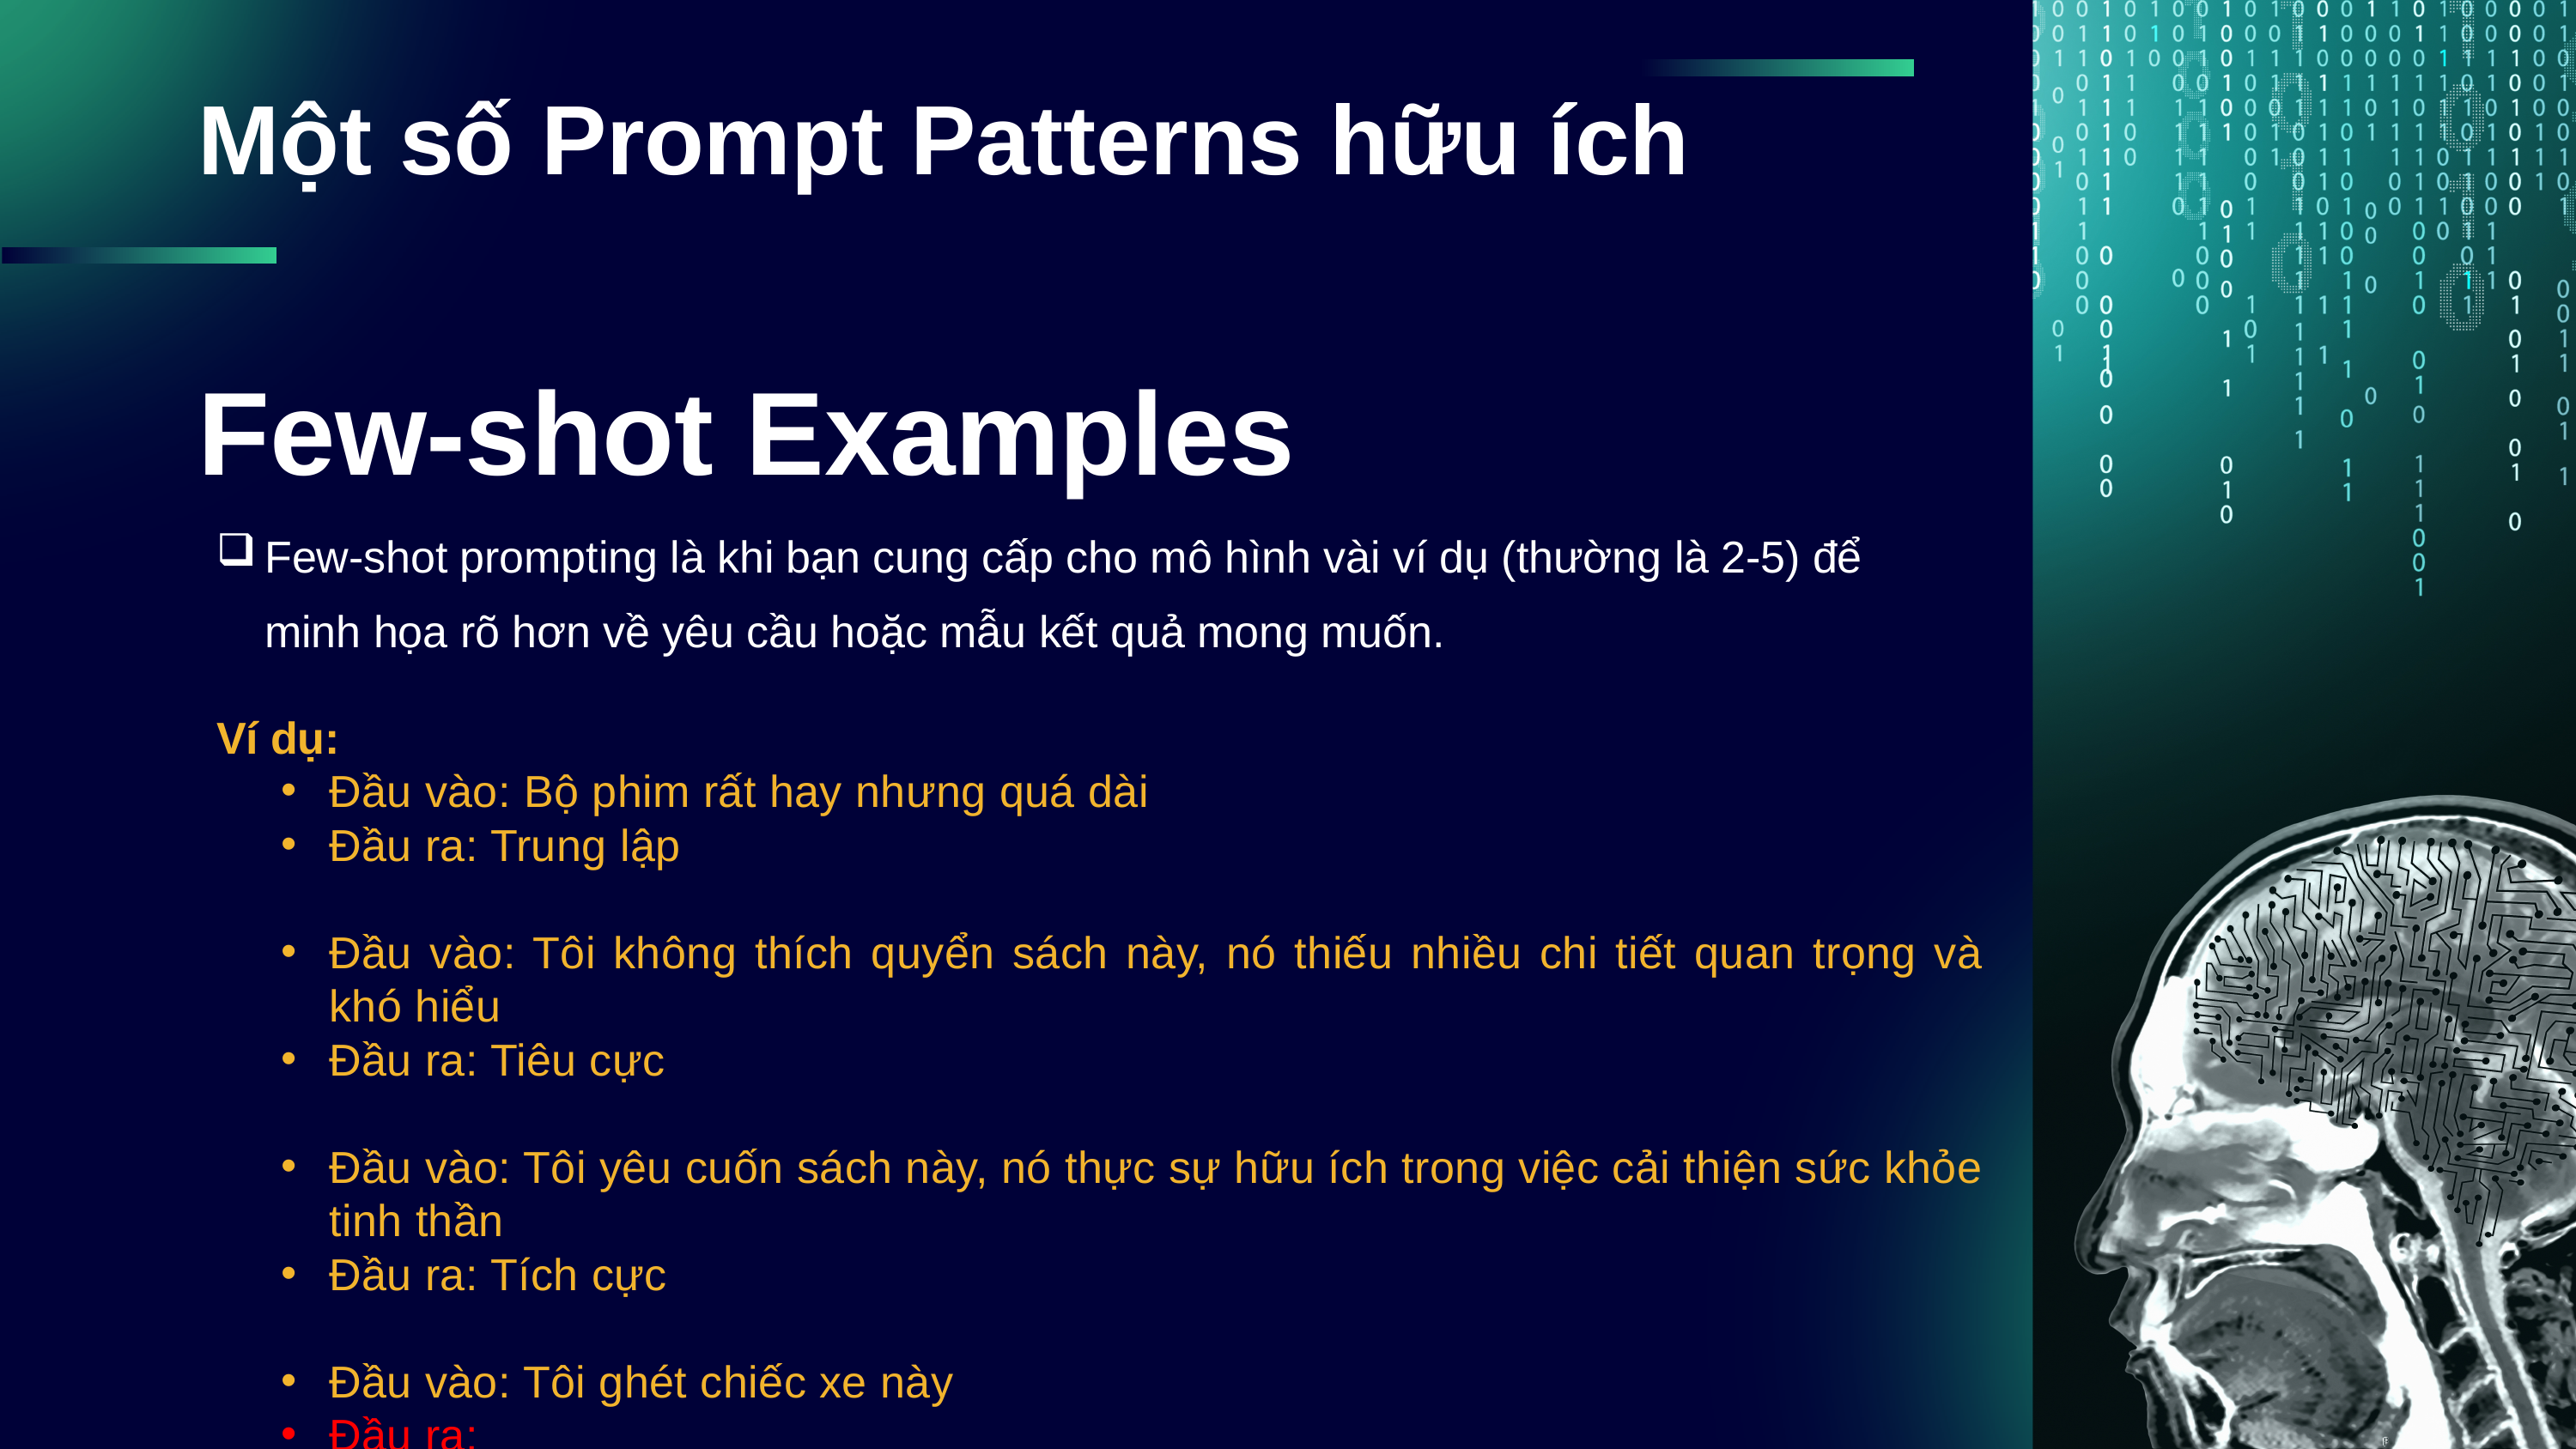

Một số Prompt Patterns hữu ích

Few-shot Examples
Few-shot prompting là khi bạn cung cấp cho mô hình vài ví dụ (thường là 2-5) để minh họa rõ hơn về yêu cầu hoặc mẫu kết quả mong muốn.

Ví dụ:
Đầu vào: Bộ phim rất hay nhưng quá dài
Đầu ra: Trung lập

Đầu vào: Tôi không thích quyển sách này, nó thiếu nhiều chi tiết quan trọng và khó hiểu
Đầu ra: Tiêu cực

Đầu vào: Tôi yêu cuốn sách này, nó thực sự hữu ích trong việc cải thiện sức khỏe tinh thần
Đầu ra: Tích cực

Đầu vào: Tôi ghét chiếc xe này
Đầu ra: